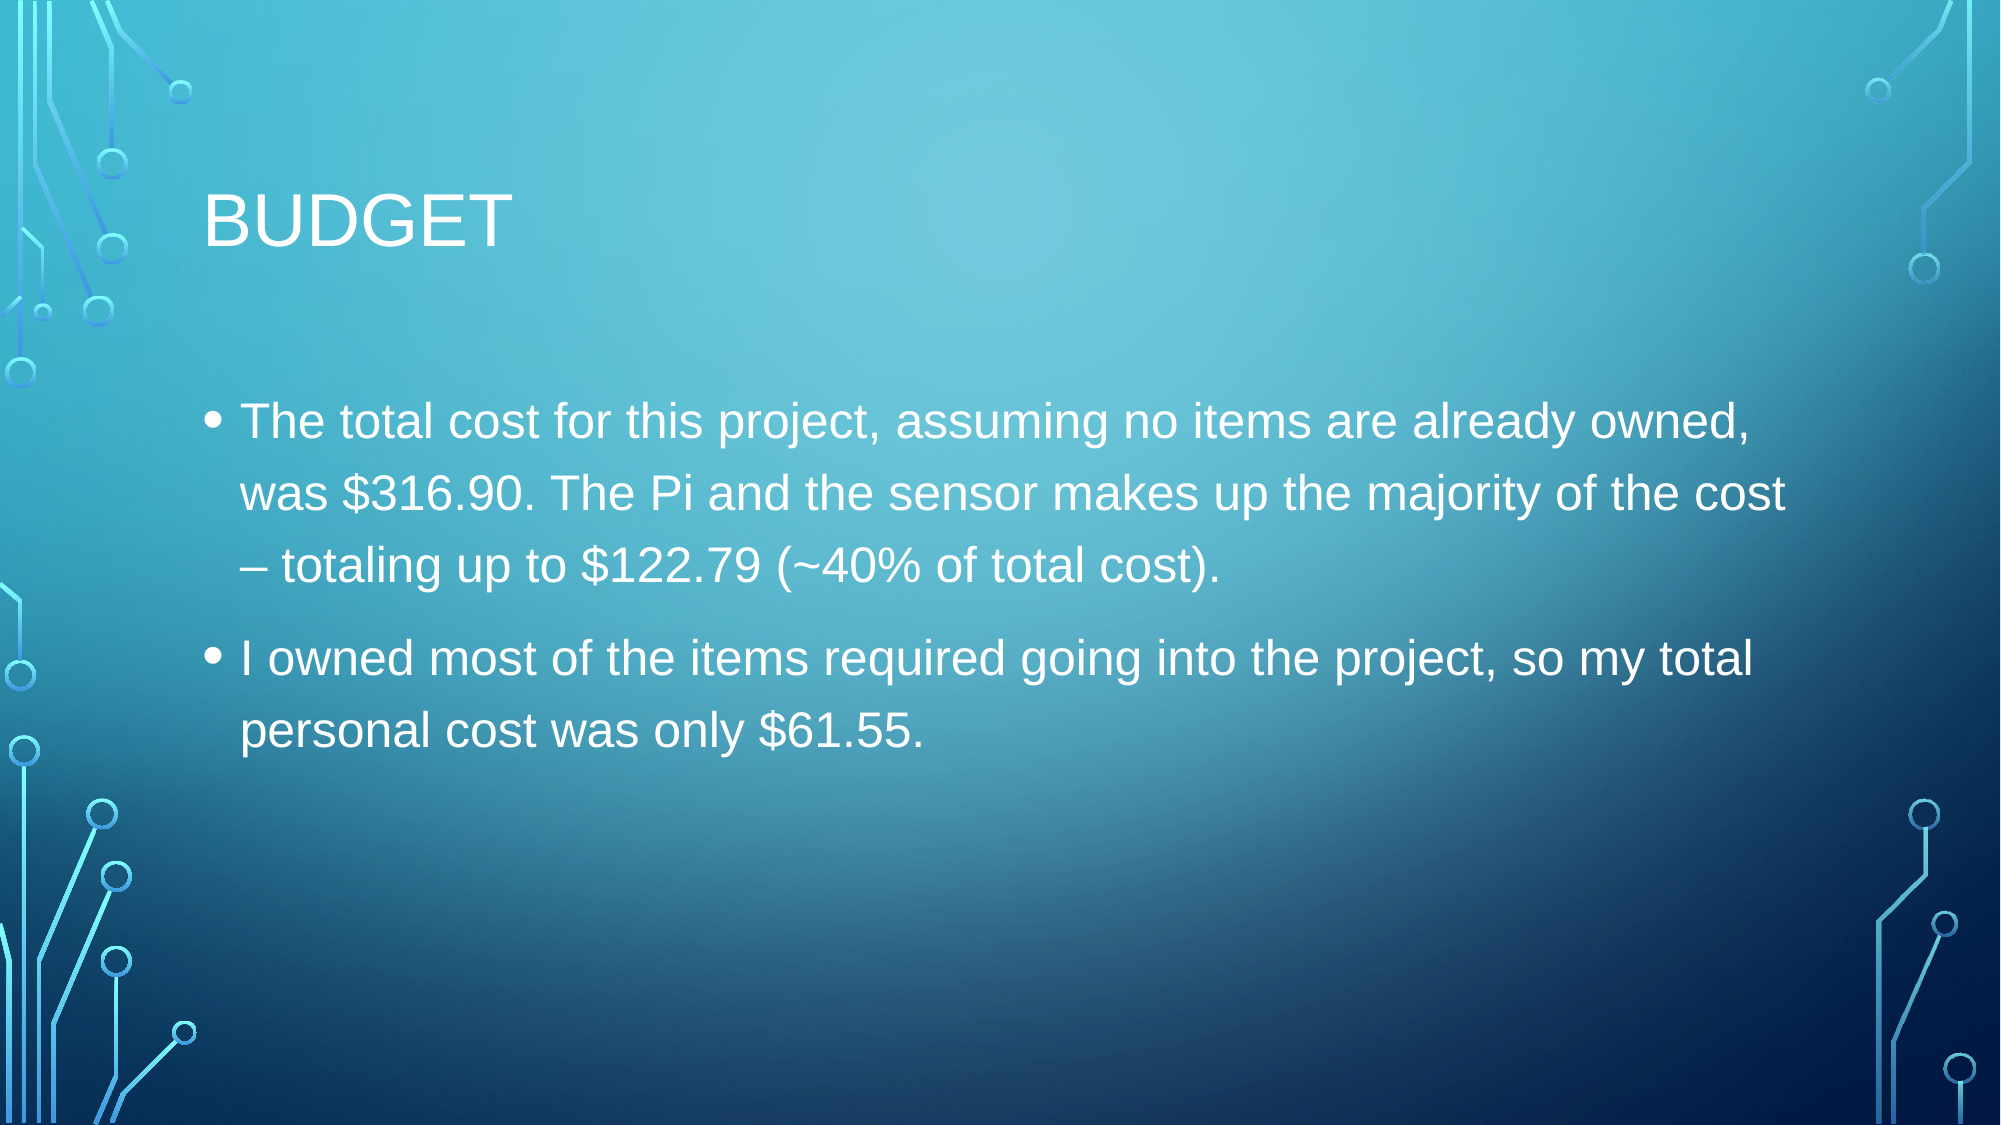

# Budget
The total cost for this project, assuming no items are already owned, was $316.90. The Pi and the sensor makes up the majority of the cost – totaling up to $122.79 (~40% of total cost).
I owned most of the items required going into the project, so my total personal cost was only $61.55.